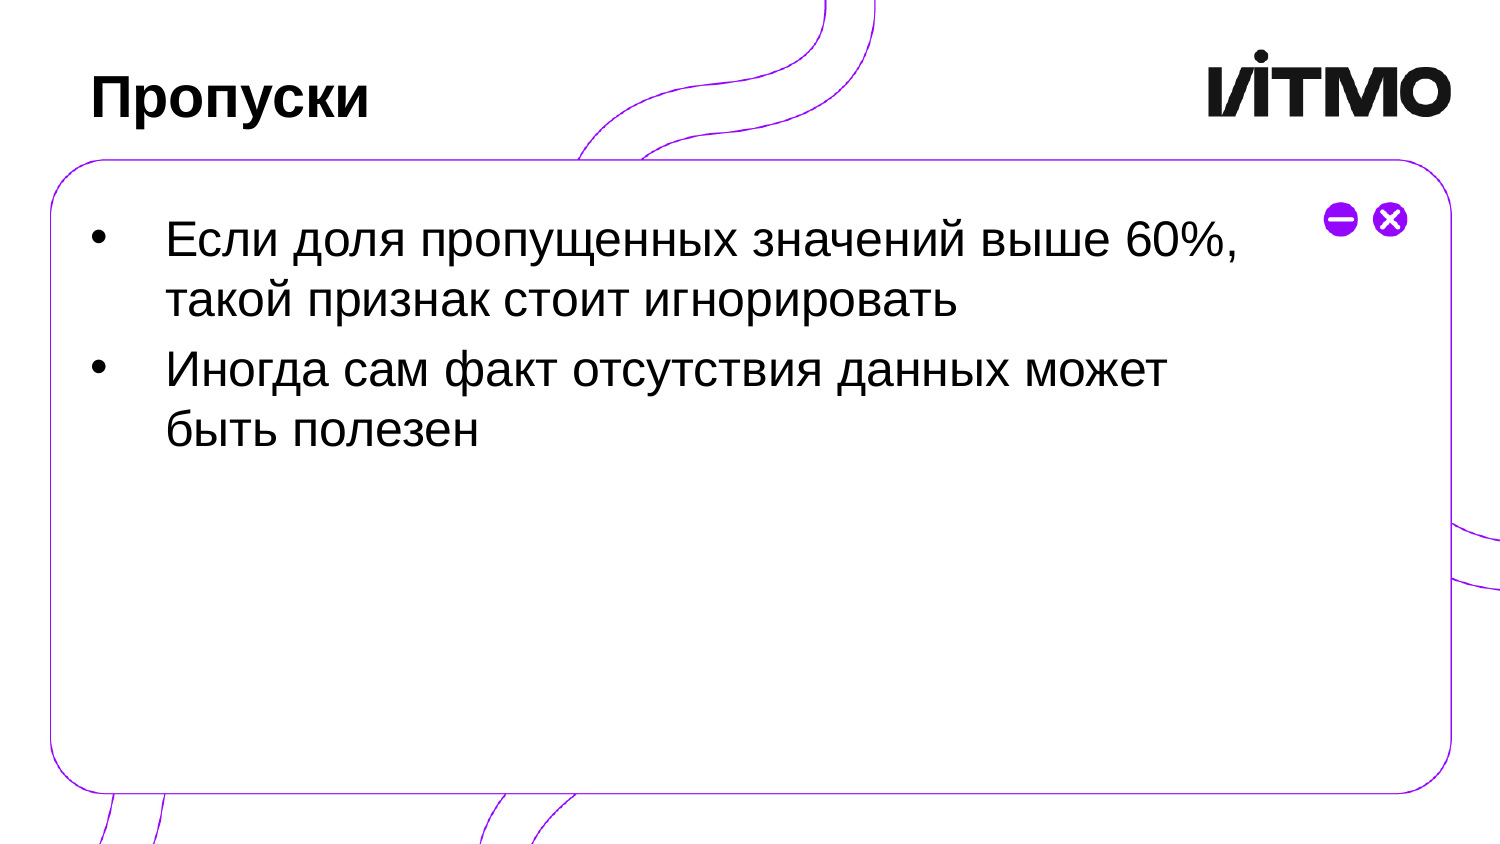

# Пропуски
Если доля пропущенных значений выше 60%, такой признак стоит игнорировать
Иногда сам факт отсутствия данных может быть полезен